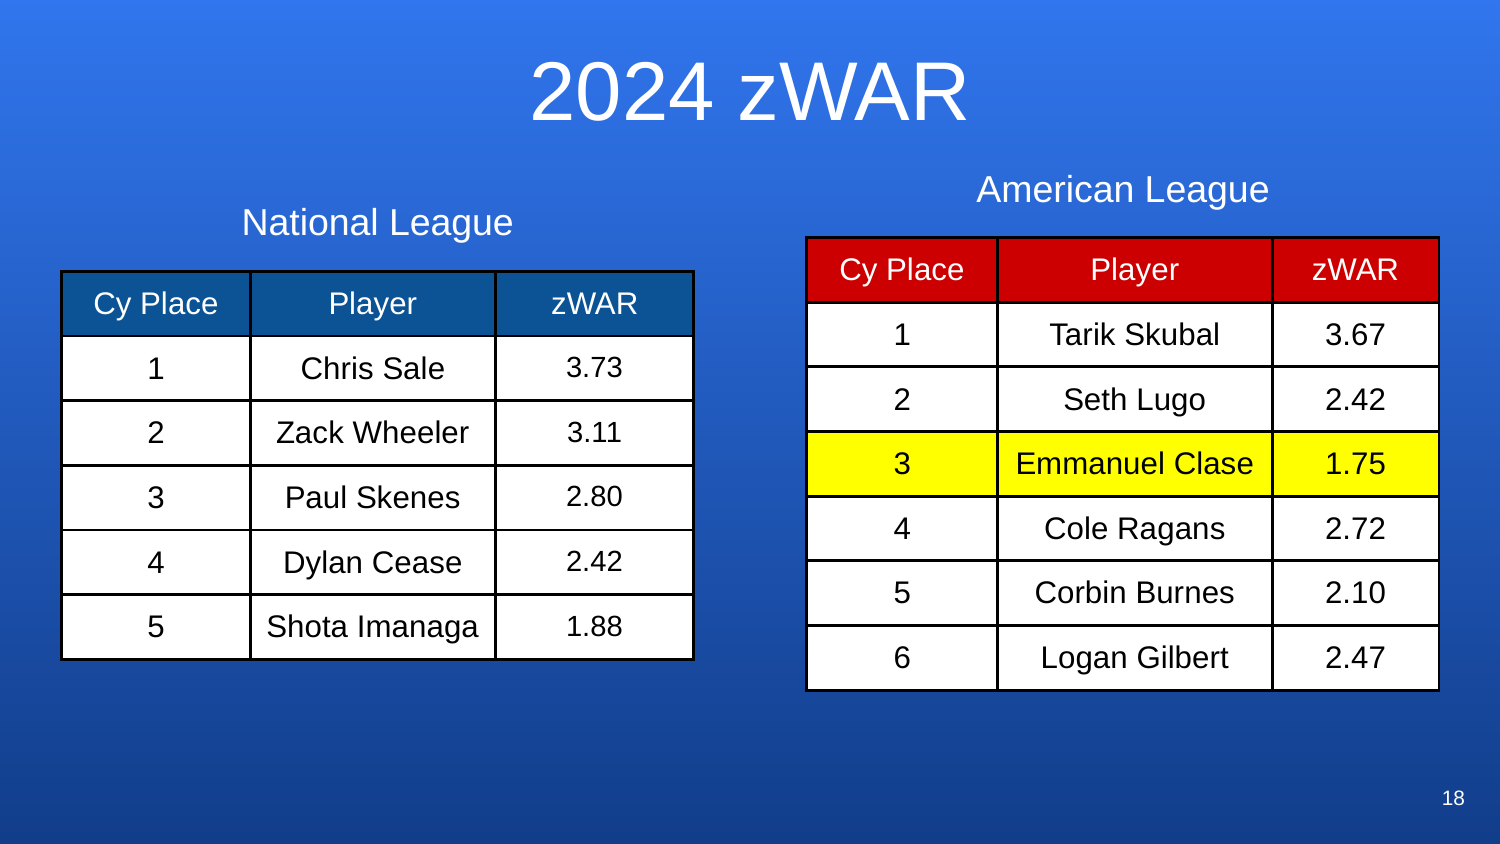

# 2024 zWAR
American League
National League
| Cy Place | Player | zWAR |
| --- | --- | --- |
| 1 | Tarik Skubal | 3.67 |
| 2 | Seth Lugo | 2.42 |
| 3 | Emmanuel Clase | 1.75 |
| 4 | Cole Ragans | 2.72 |
| 5 | Corbin Burnes | 2.10 |
| 6 | Logan Gilbert | 2.47 |
| Cy Place | Player | zWAR |
| --- | --- | --- |
| 1 | Chris Sale | 3.73 |
| 2 | Zack Wheeler | 3.11 |
| 3 | Paul Skenes | 2.80 |
| 4 | Dylan Cease | 2.42 |
| 5 | Shota Imanaga | 1.88 |
18